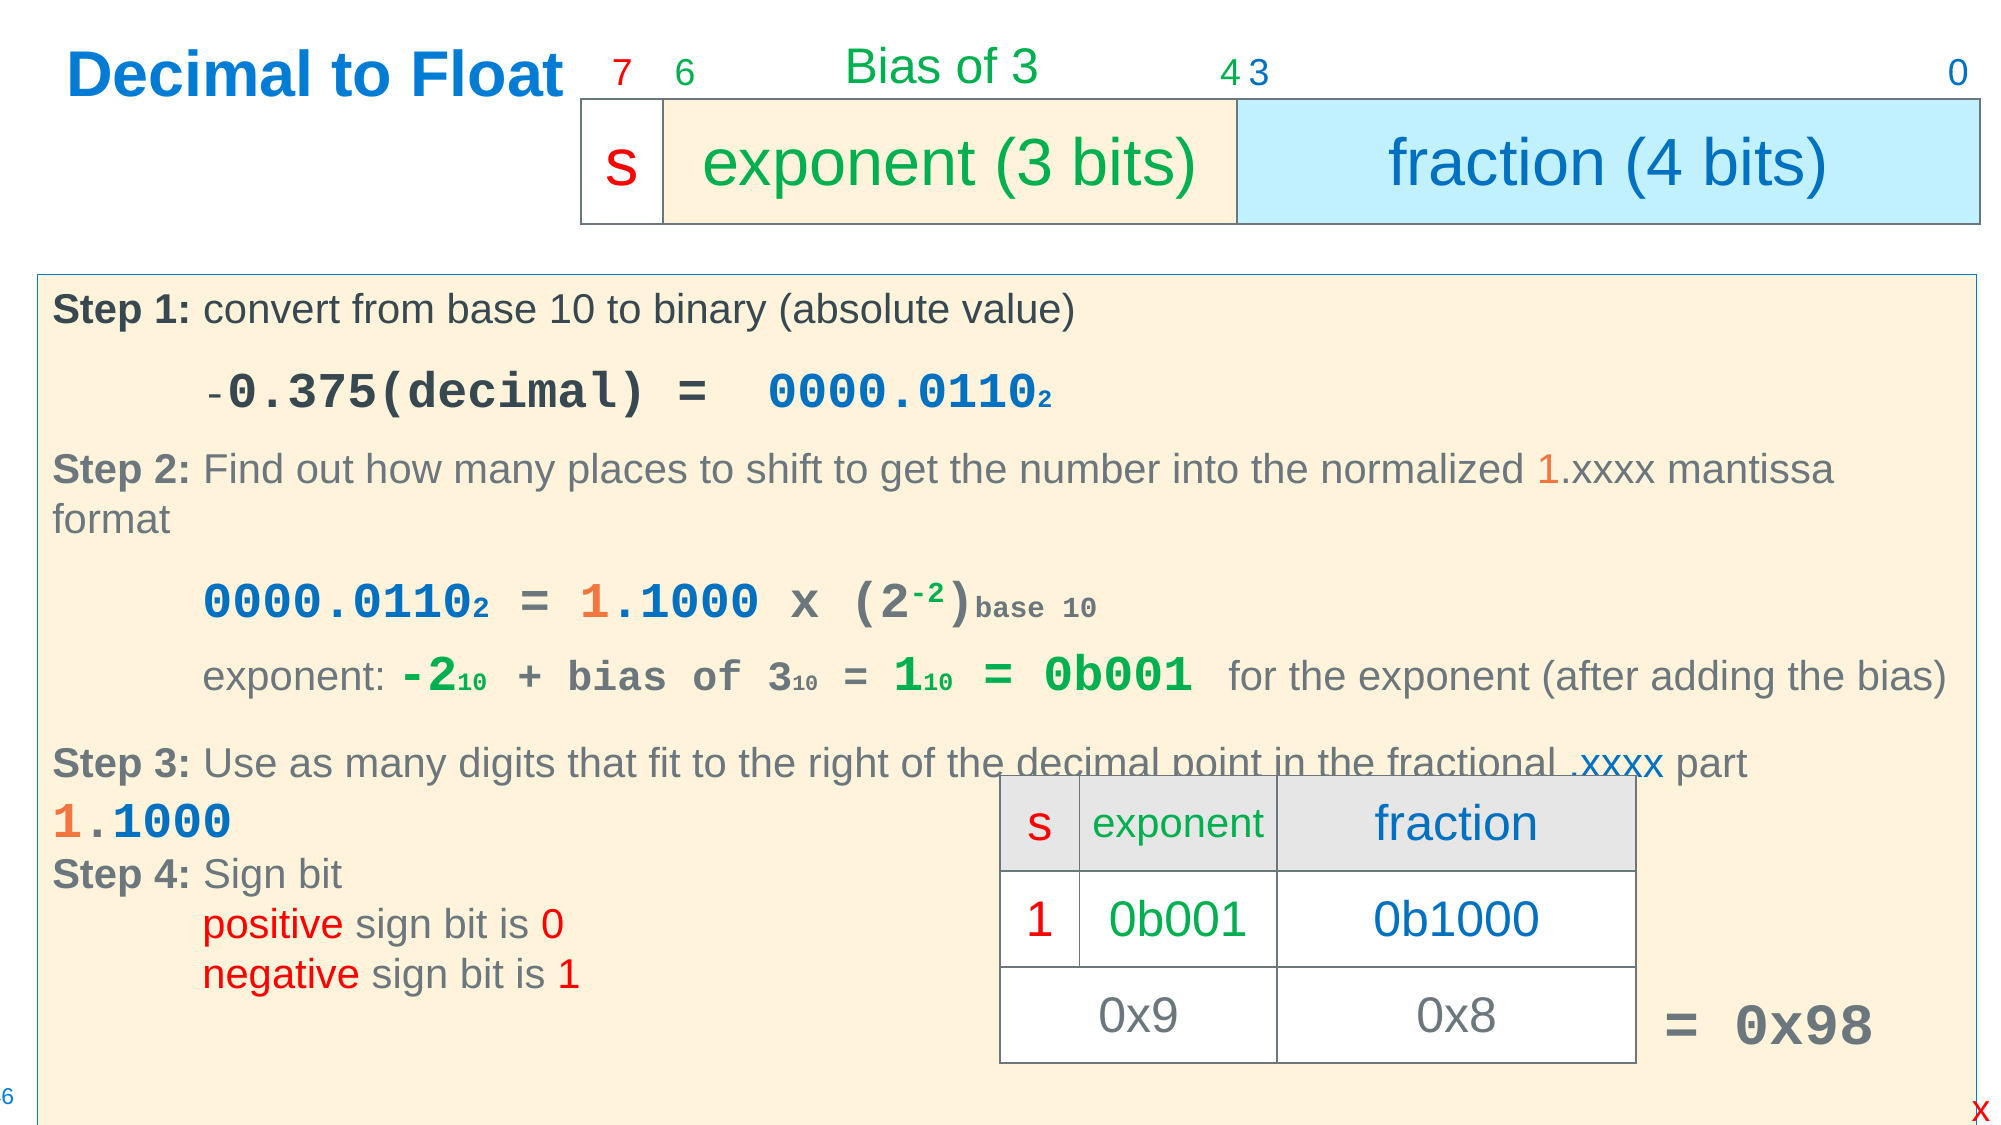

| 7 | 6 |  |  |  | 4 | 3 |  |  |  |  | 0 |
| --- | --- | --- | --- | --- | --- | --- | --- | --- | --- | --- | --- |
| s | exponent (3 bits) |  |  |  |  | fraction (4 bits) |  |  |  |  |  |
Bias of 3
# Decimal to Float
Step 1: convert from base 10 to binary (absolute value)

	-0.375(decimal) =  0000.01102

Step 2: Find out how many places to shift to get the number into the normalized 1.xxxx mantissa format
	0000.01102 = 1.1000 x (2-2)base 10
	exponent: -210 + bias of 310 = 110 = 0b001 for the exponent (after adding the bias)

Step 3: Use as many digits that fit to the right of the decimal point in the fractional .xxxx part 	1.1000
Step 4: Sign bit
	positive sign bit is 0
	negative sign bit is 1

| s | exponent | fraction |
| --- | --- | --- |
| 1 | 0b001 | 0b1000 |
| 0x9 |  | 0x8 |
= 0x98
x